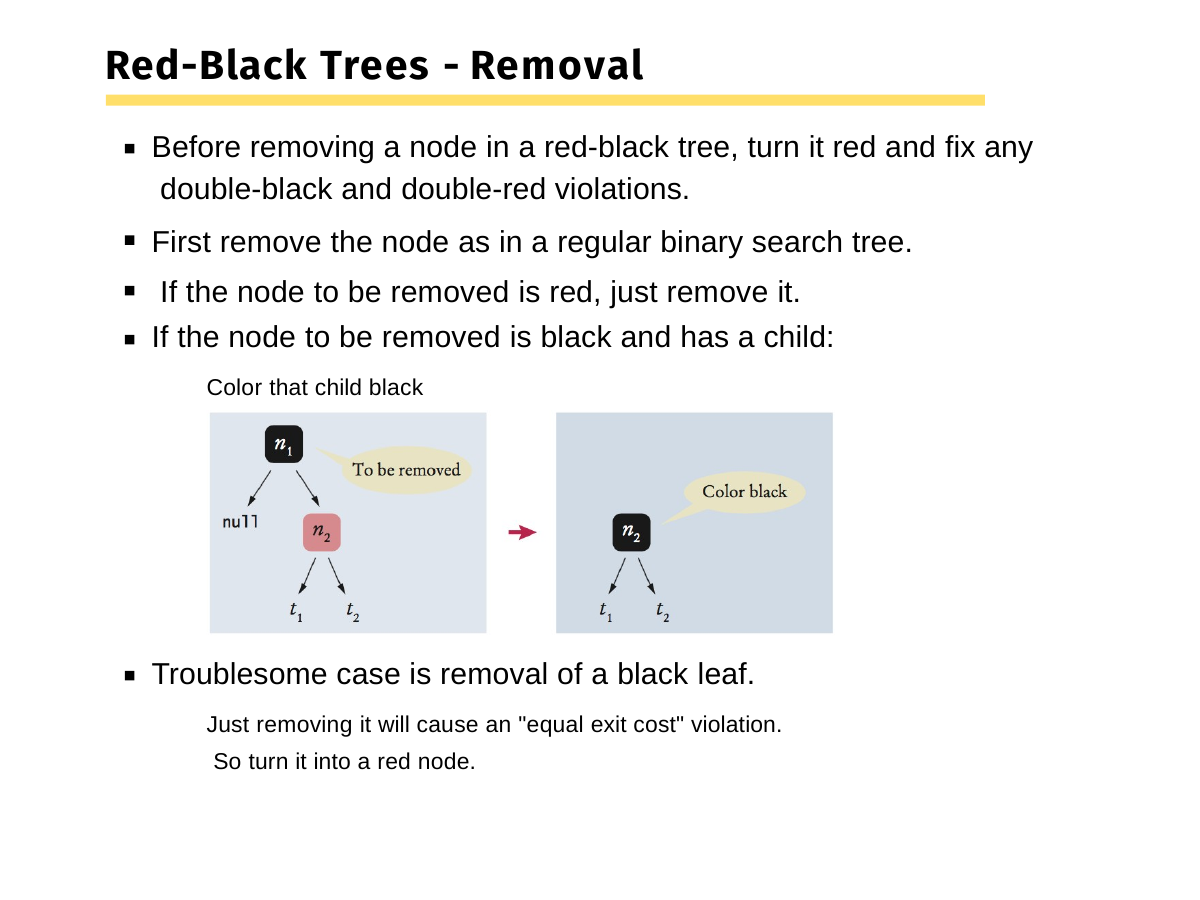

# Red-Black Trees - Removal

Before removing a node in a red-black tree, turn it red and fix any  double-black and double-red violations.
First remove the node as in a regular binary search tree.  If the node to be removed is red, just remove it.
If the node to be removed is black and has a child:
Color that child black

Troublesome case is removal of a black leaf.
Just removing it will cause an "equal exit cost" violation.  So turn it into a red node.